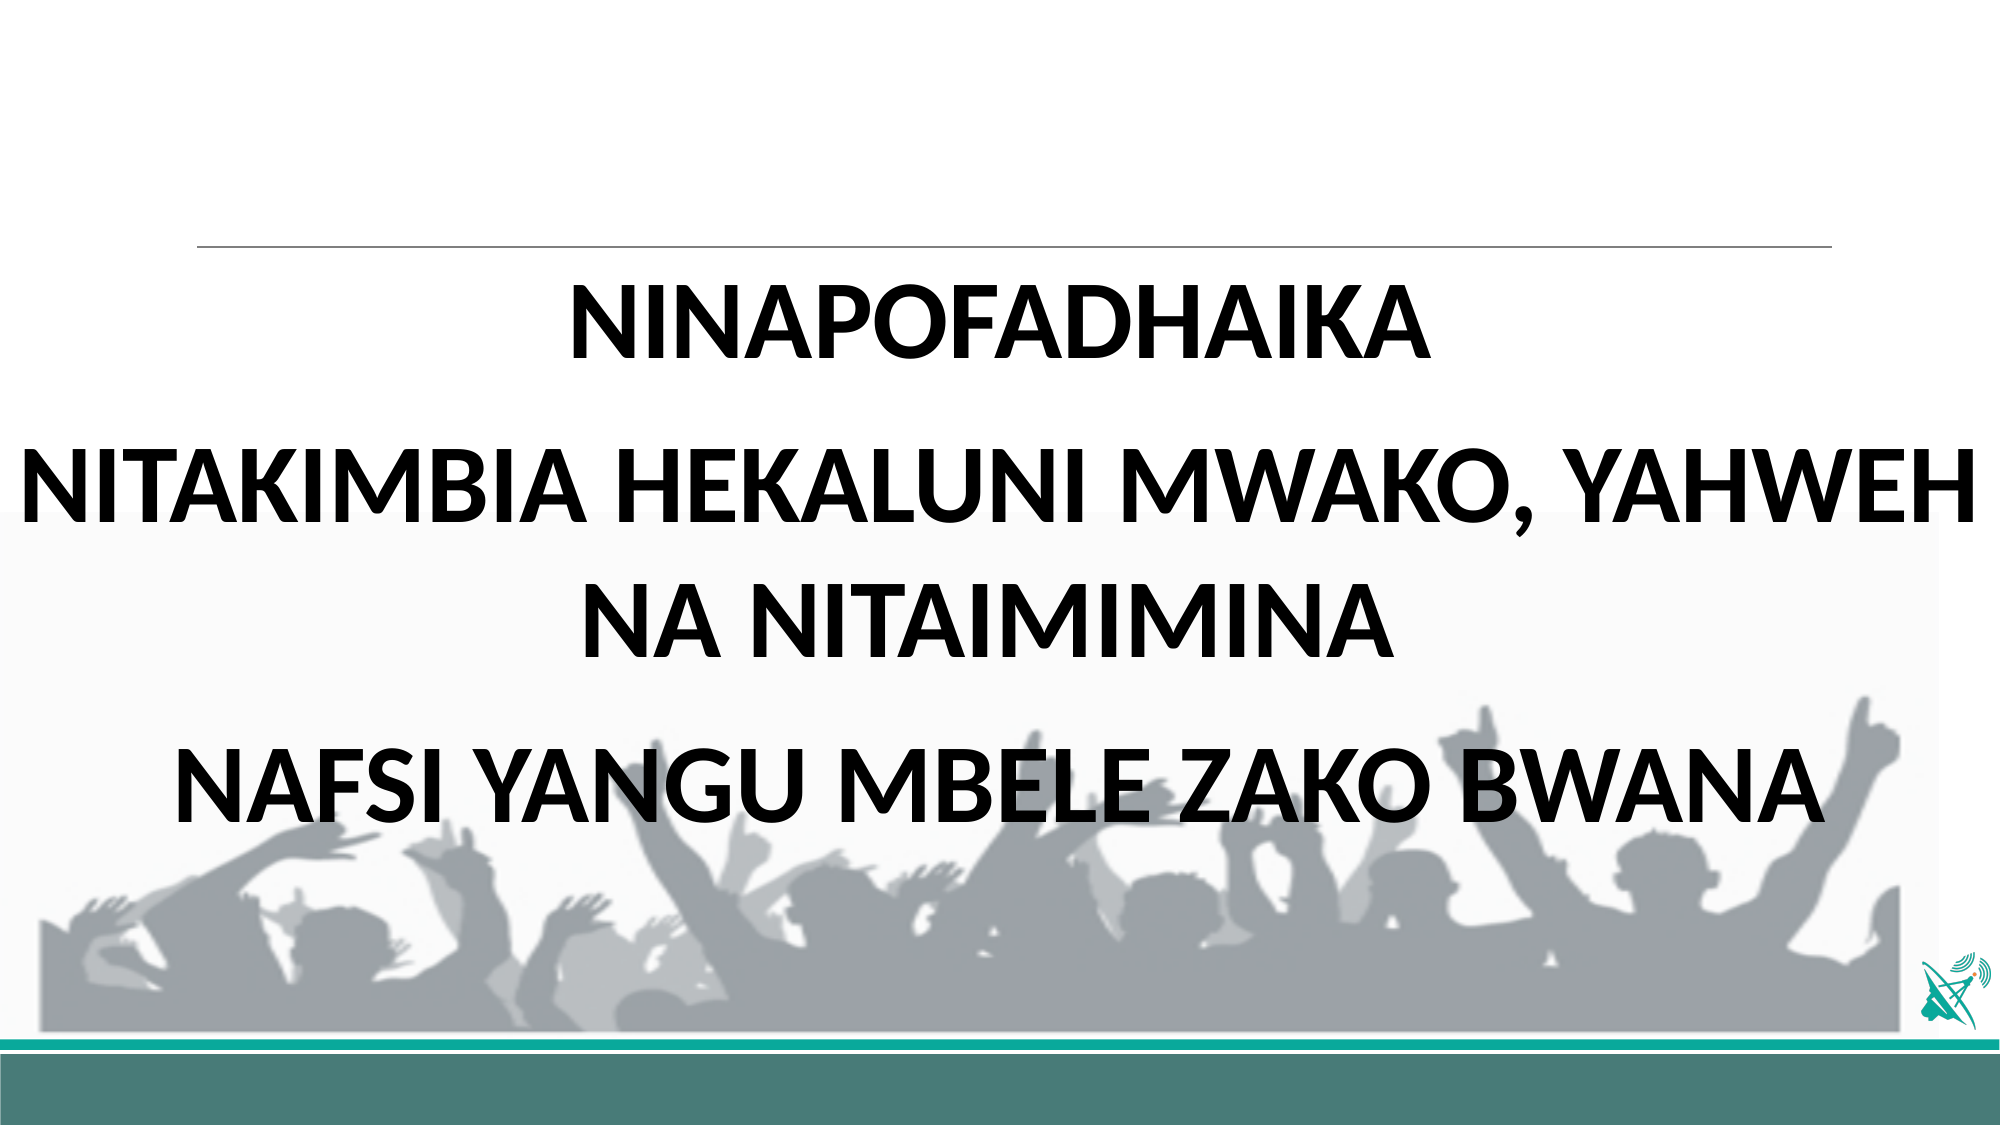

NINAPOFADHAIKA
NITAKIMBIA HEKALUNI MWAKO, YAHWEH NA NITAIMIMINA
NAFSI YANGU MBELE ZAKO BWANA